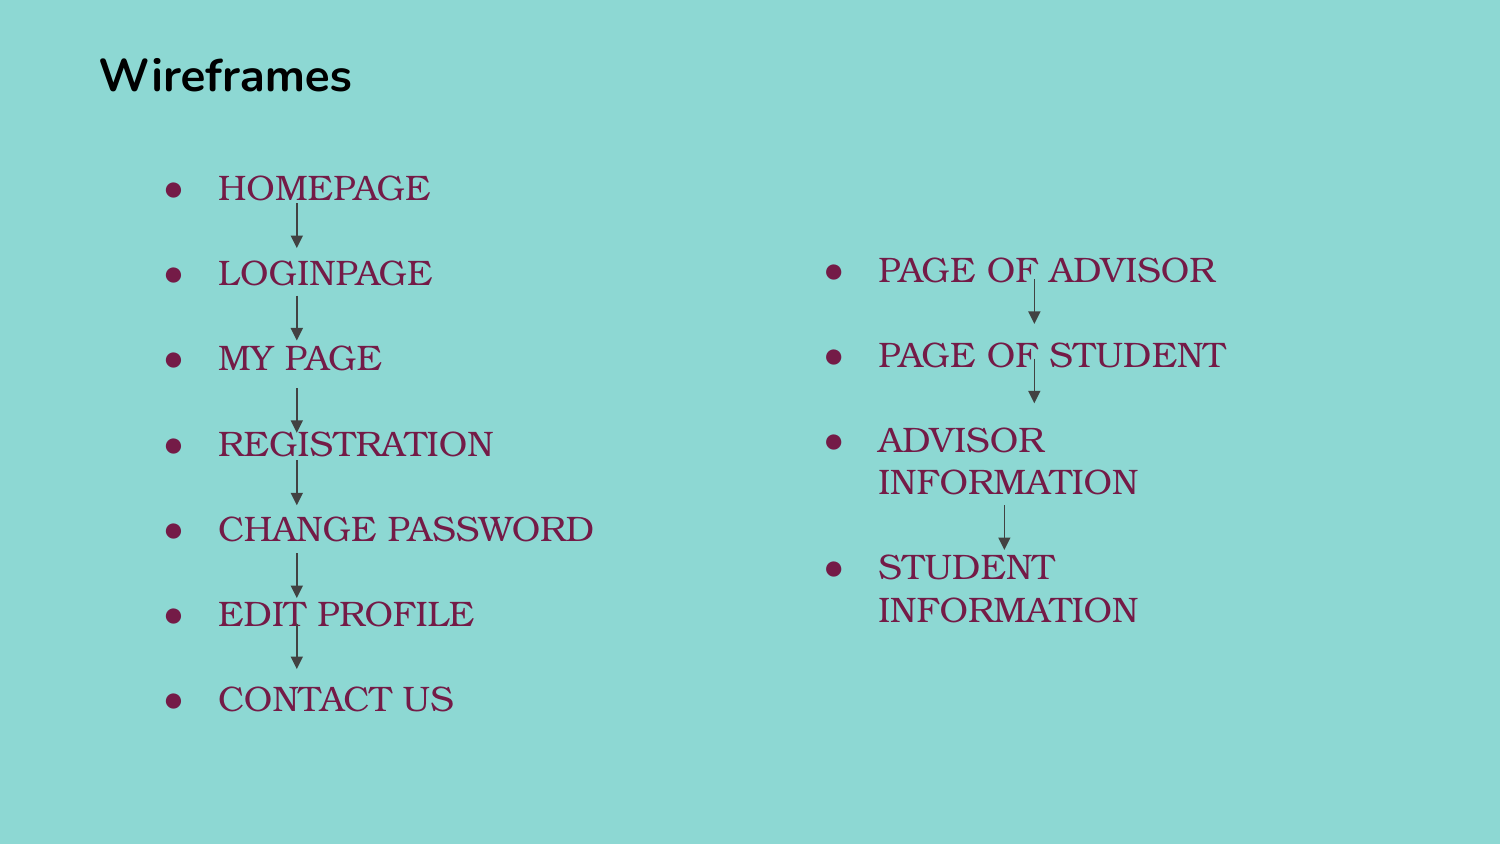

Wireframes
HOMEPAGE

LOGINPAGE

MY PAGE

REGISTRATION

CHANGE PASSWORD

EDIT PROFILE

CONTACT US

PAGE OF ADVISOR

PAGE OF STUDENT

ADVISOR INFORMATION

STUDENT INFORMATION